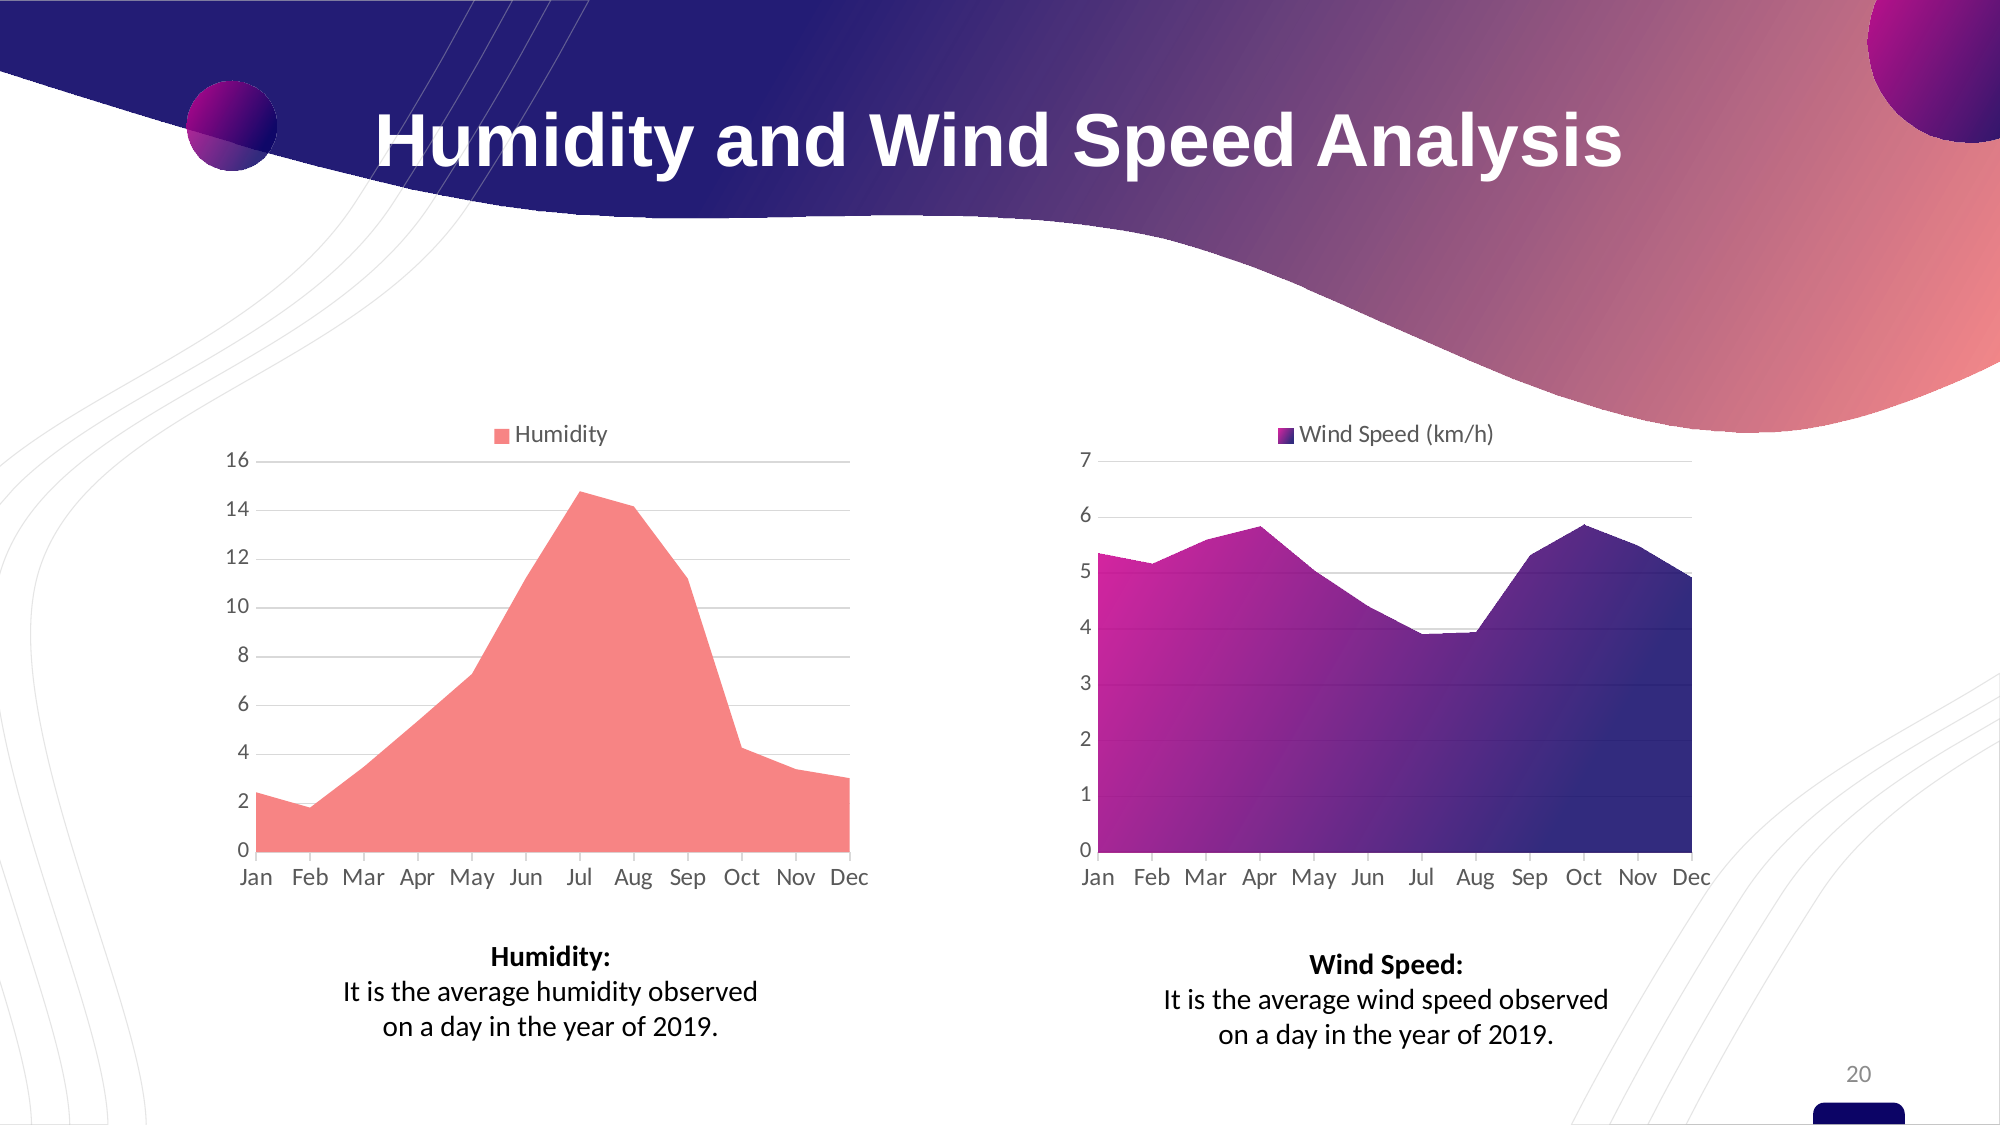

# Humidity and Wind Speed Analysis

### Chart

| Category | Humidity | Column1 |
|---|---|---|
| Jan | 2.45 | None |
| Feb | 1.82 | None |
| Mar | 3.5 | None |
| Apr | 5.38 | None |
| May | 7.3 | None |
| Jun | 11.24 | None |
| Jul | 14.79 | None |
| Aug | 14.17 | None |
| Sep | 11.21 | None |
| Oct | 4.28 | None |
| Nov | 3.4 | None |
| Dec | 3.03 | None |

### Chart

| Category | Series 1 | Wind Speed (km/h) |
|---|---|---|
| Jan | None | 5.36 |
| Feb | None | 5.17 |
| Mar | None | 5.6 |
| Apr | None | 5.84 |
| May | None | 5.05 |
| Jun | None | 4.41 |
| Jul | None | 3.91 |
| Aug | None | 3.95 |
| Sep | None | 5.32 |
| Oct | None | 5.87 |
| Nov | None | 5.49 |
| Dec | None | 4.92 |

Humidity:
It is the average humidity observed
on a day in the year of 2019.
Wind Speed:
It is the average wind speed observed
on a day in the year of 2019.
20